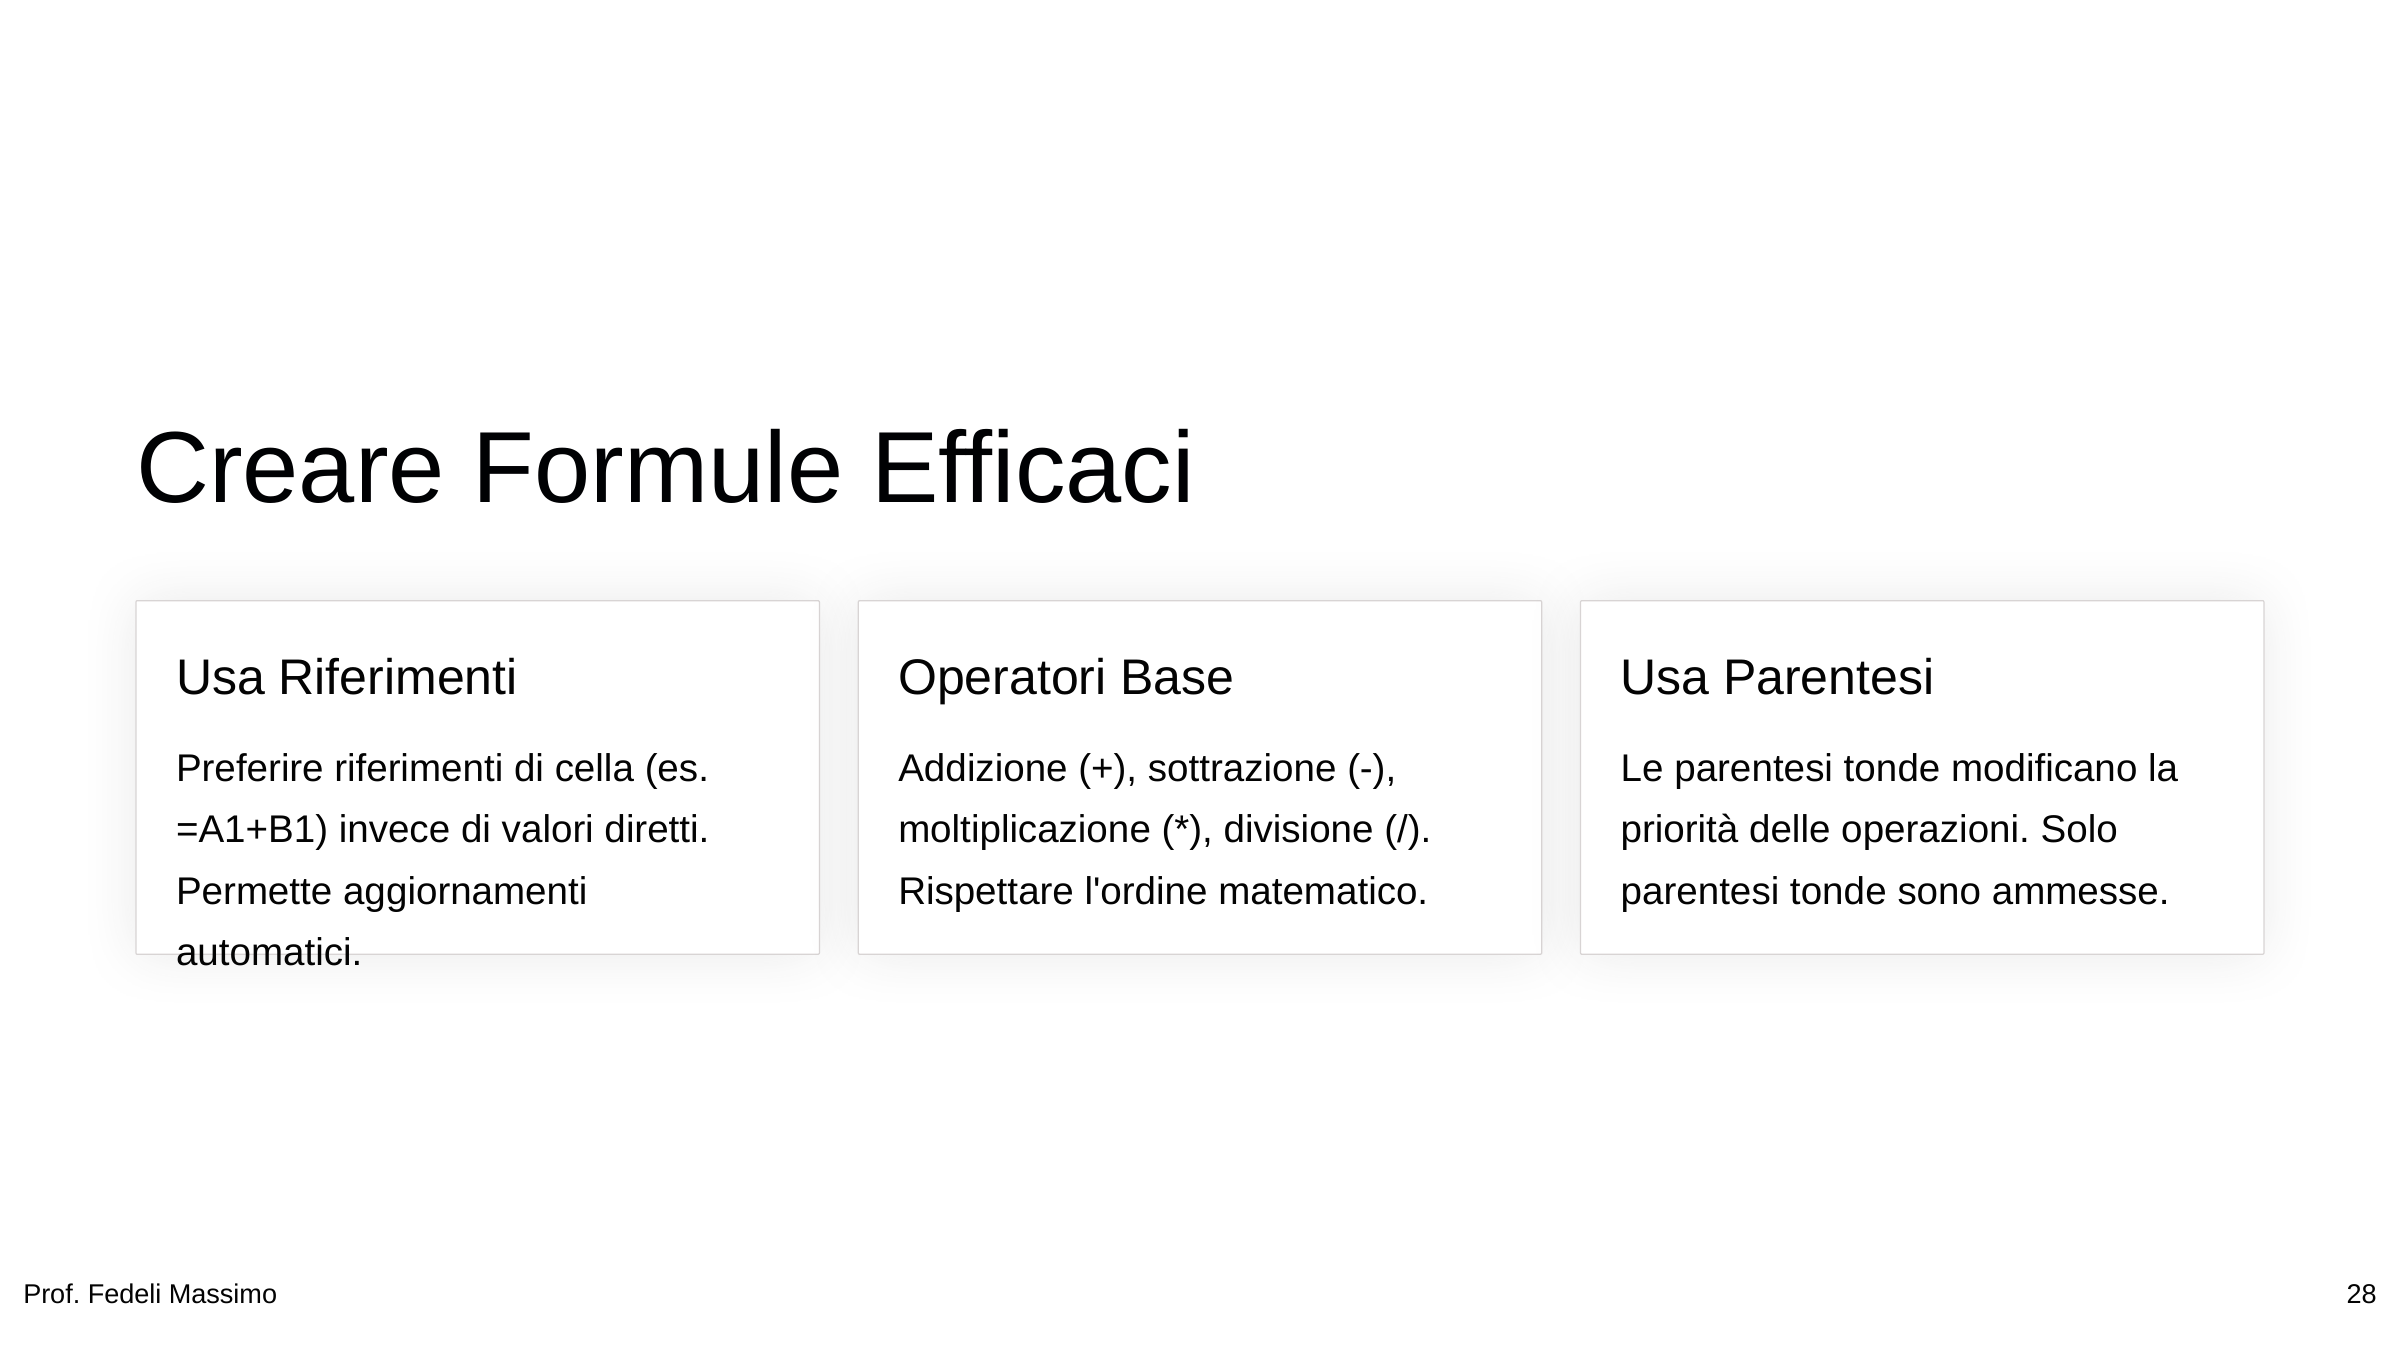

Creare Formule Efficaci

Usa Riferimenti
Operatori Base
Usa Parentesi
Preferire riferimenti di cella (es. =A1+B1) invece di valori diretti. Permette aggiornamenti automatici.
Addizione (+), sottrazione (-), moltiplicazione (*), divisione (/). Rispettare l'ordine matematico.
Le parentesi tonde modificano la priorità delle operazioni. Solo parentesi tonde sono ammesse.
Prof. Fedeli Massimo
28